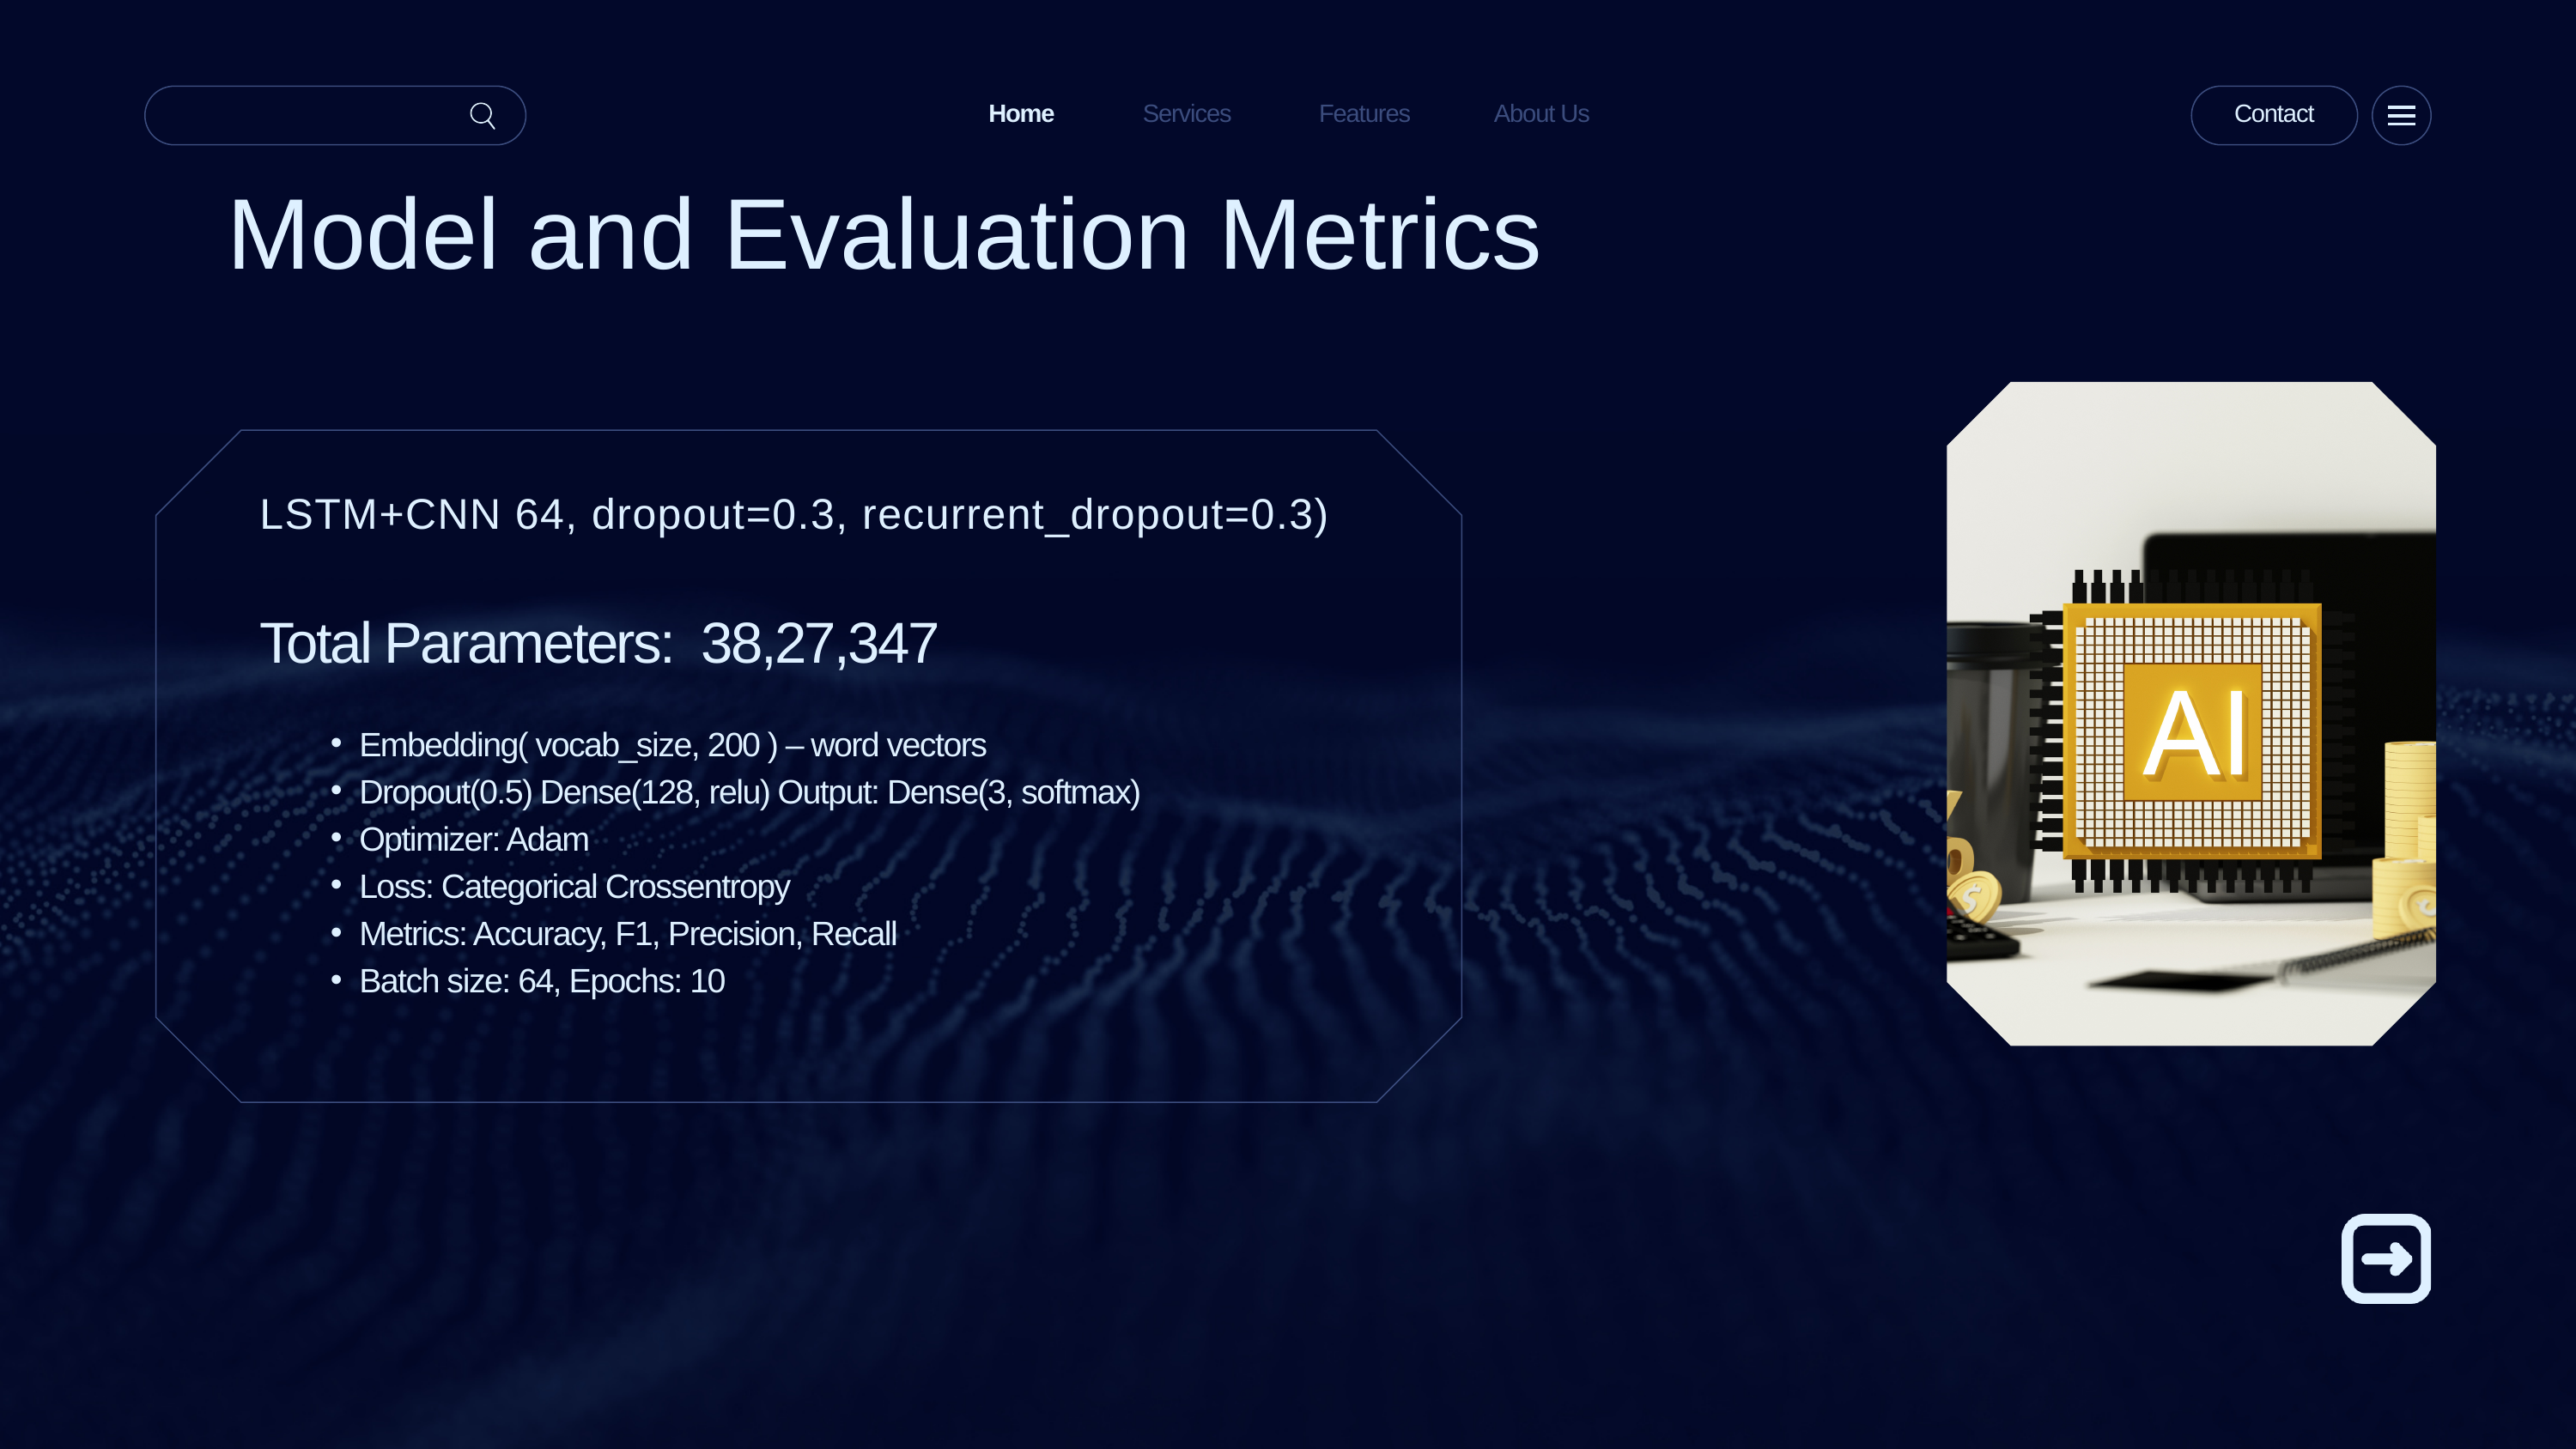

Home
Services
Features
About Us
Contact

Model and Evaluation Metrics

LSTM+CNN 64, dropout=0.3, recurrent_dropout=0.3)
Total Parameters:  38,27,347
Embedding( vocab_size, 200 ) – word vectors
Dropout(0.5) Dense(128, relu) Output: Dense(3, softmax)
Optimizer: Adam
Loss: Categorical Crossentropy
Metrics: Accuracy, F1, Precision, Recall
Batch size: 64, Epochs: 10